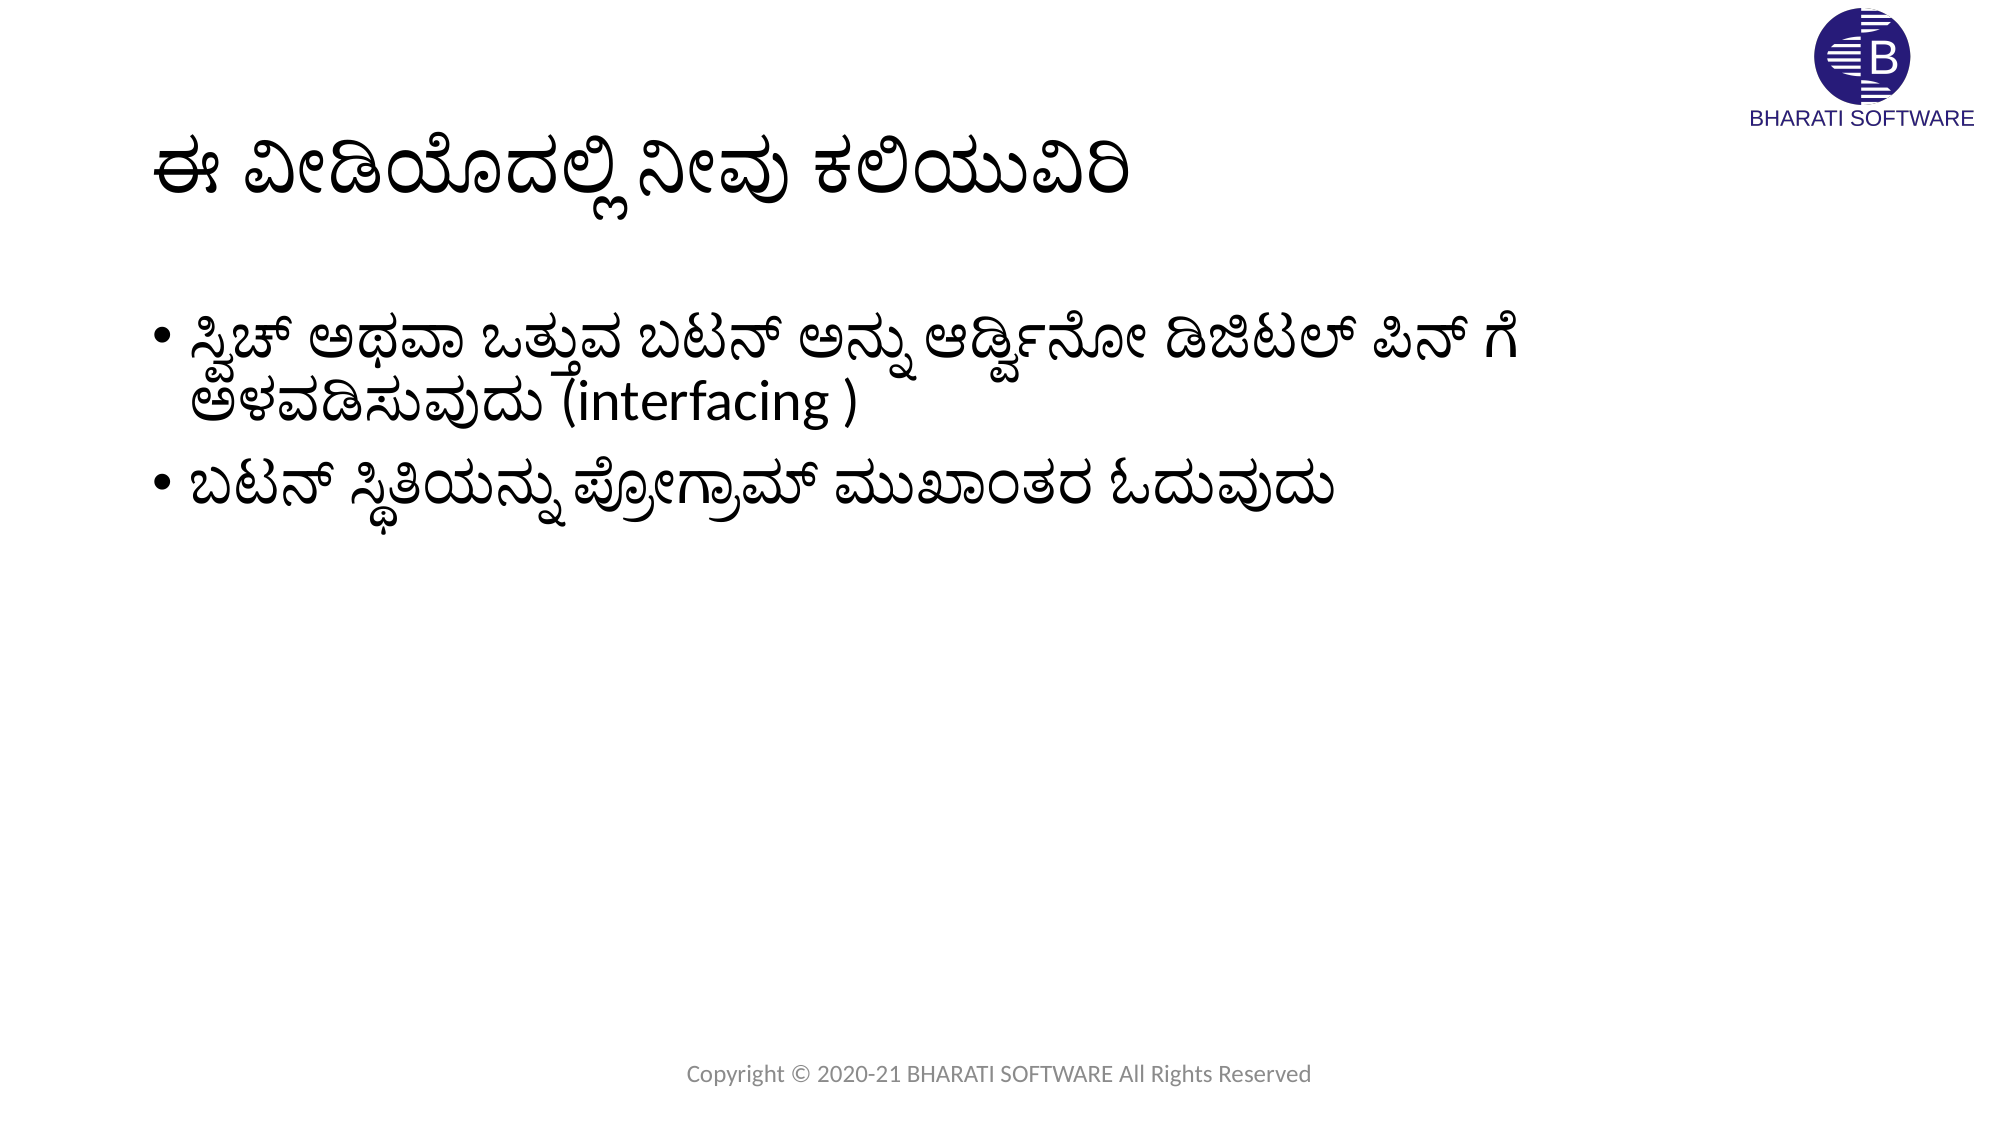

# ಈ ವೀಡಿಯೊದಲ್ಲಿ ನೀವು ಕಲಿಯುವಿರಿ
ಸ್ವಿಚ್ ಅಥವಾ ಒತ್ತುವ ಬಟನ್ ಅನ್ನು ಆರ್ಡ್ವಿನೋ ಡಿಜಿಟಲ್ ಪಿನ್ ಗೆ ಅಳವಡಿಸುವುದು (interfacing )
ಬಟನ್ ಸ್ಥಿತಿಯನ್ನು ಪ್ರೋಗ್ರಾಮ್ ಮುಖಾಂತರ ಓದುವುದು
Copyright © 2020-21 BHARATI SOFTWARE All Rights Reserved